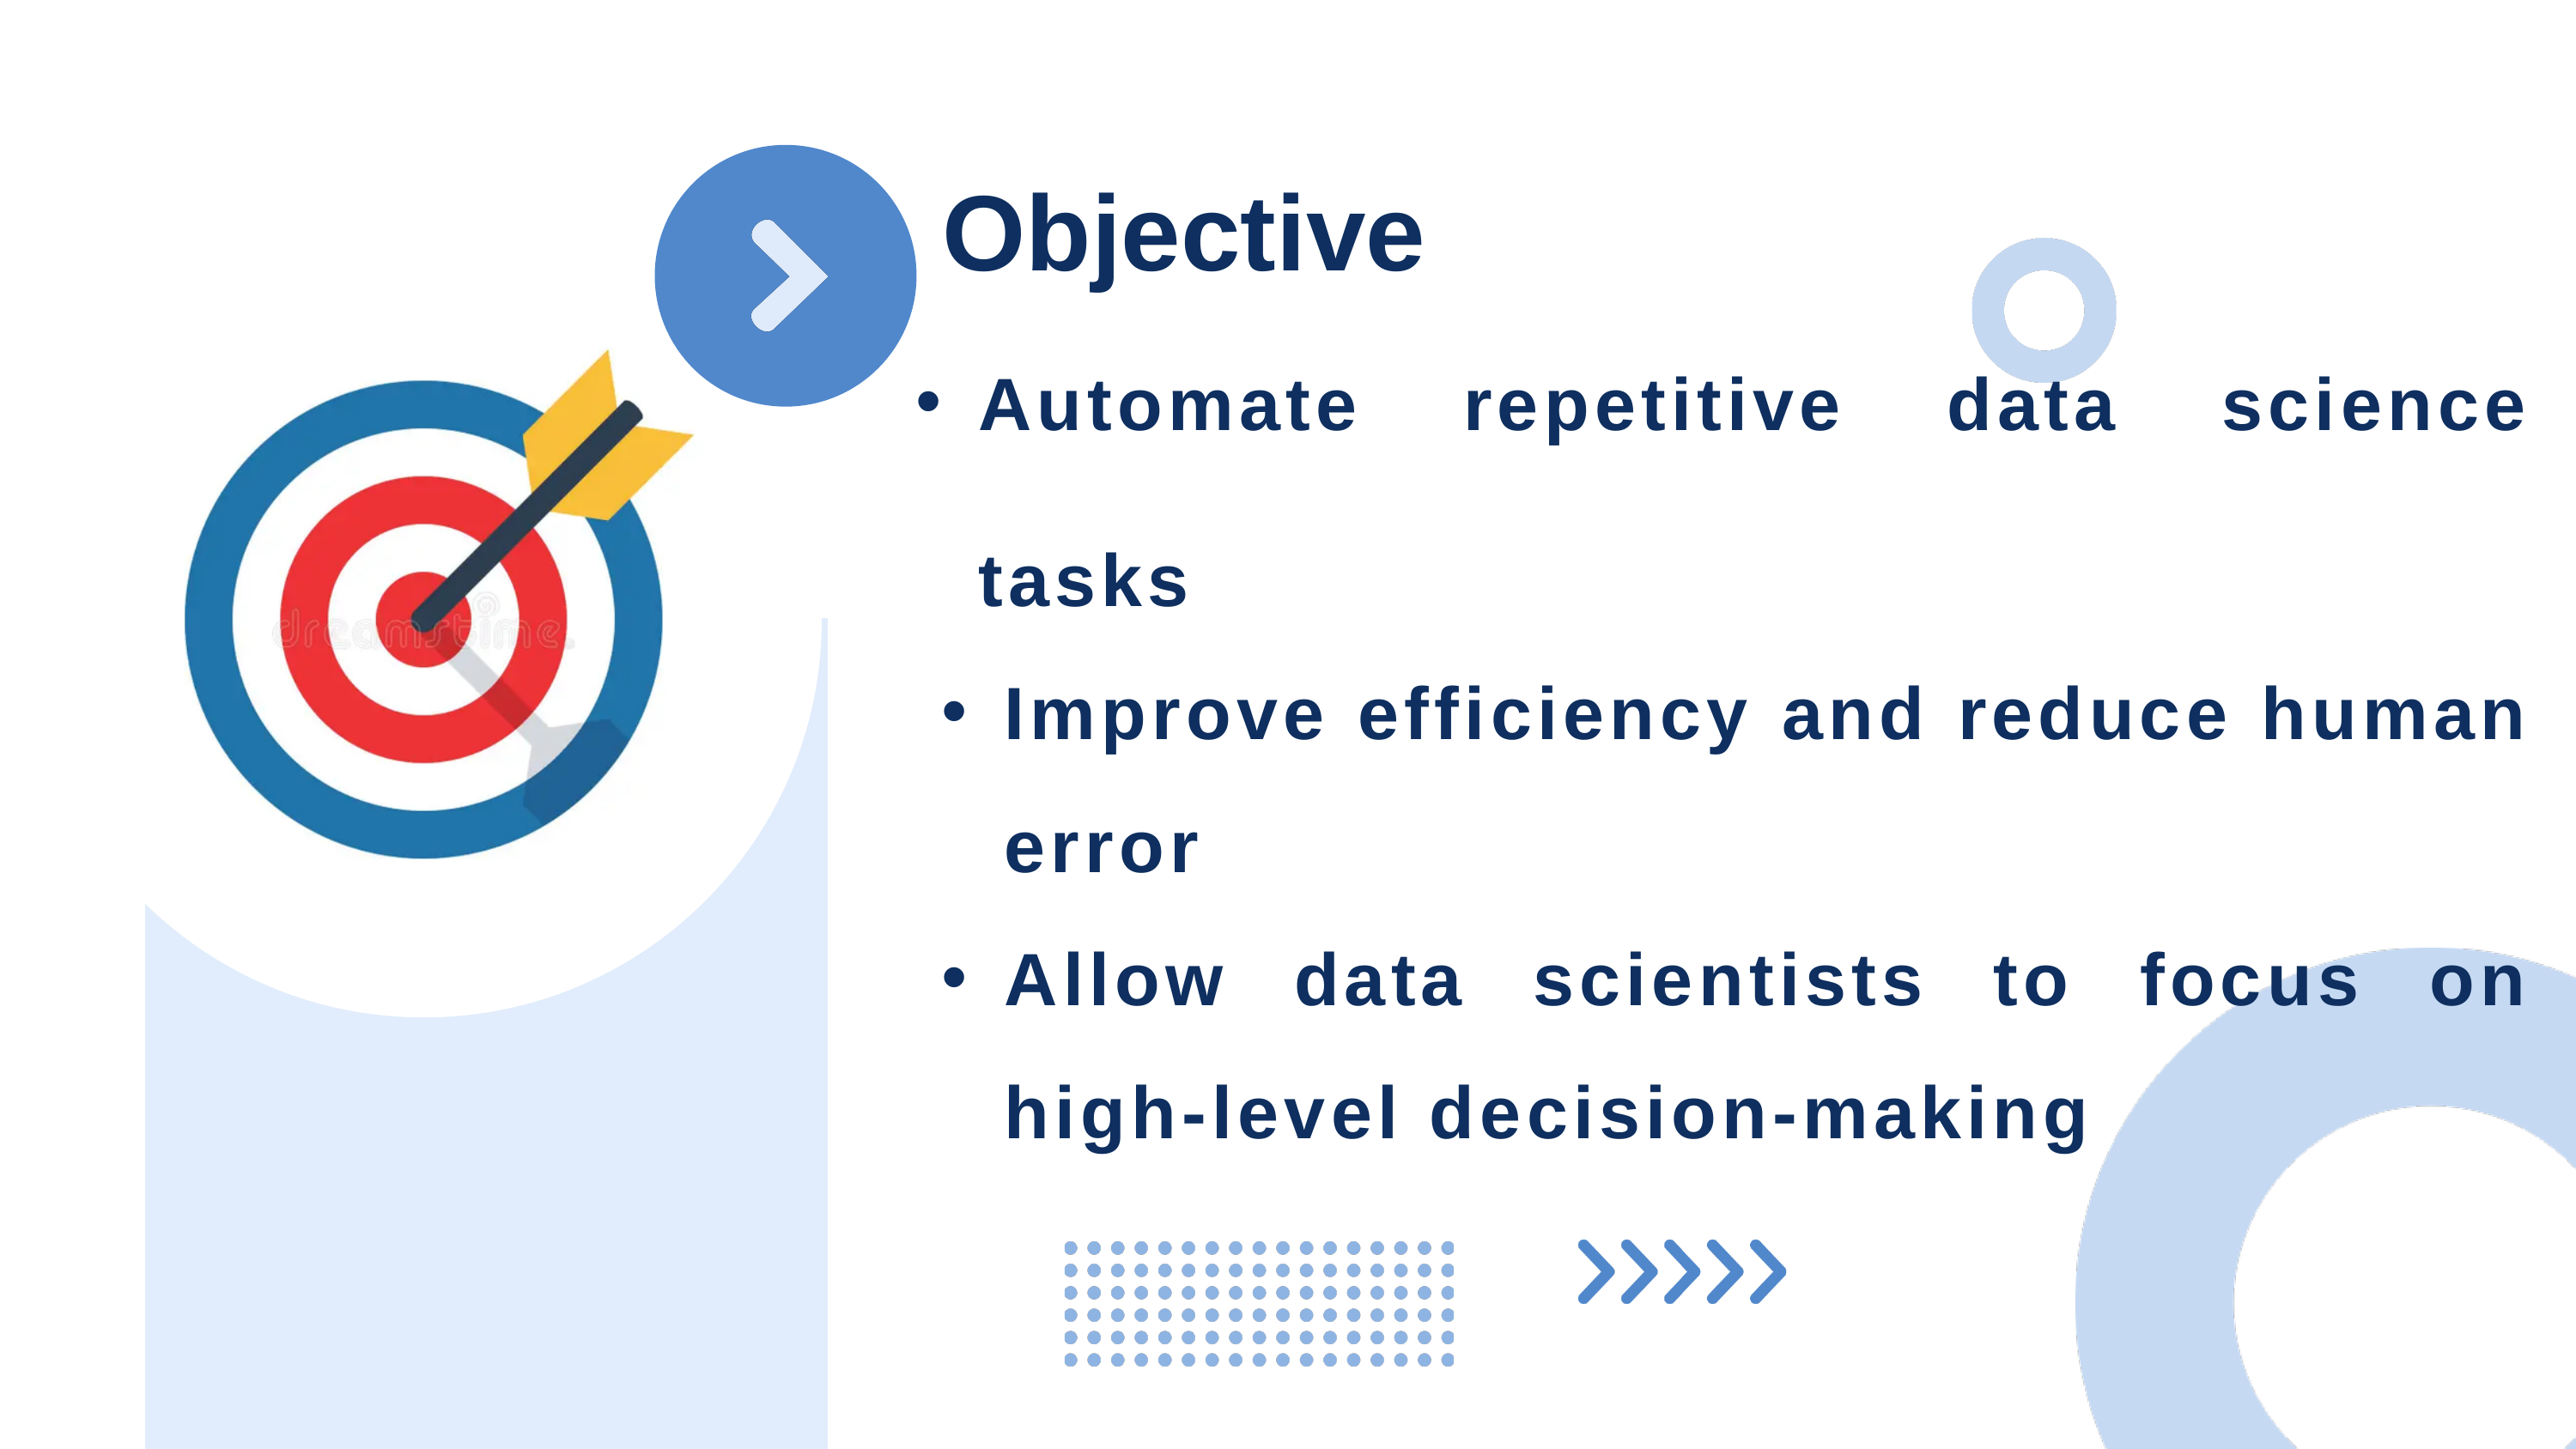

Objective

Automate repetitive data science tasks
Improve efficiency and reduce human error
Allow data scientists to focus on high-level decision-making